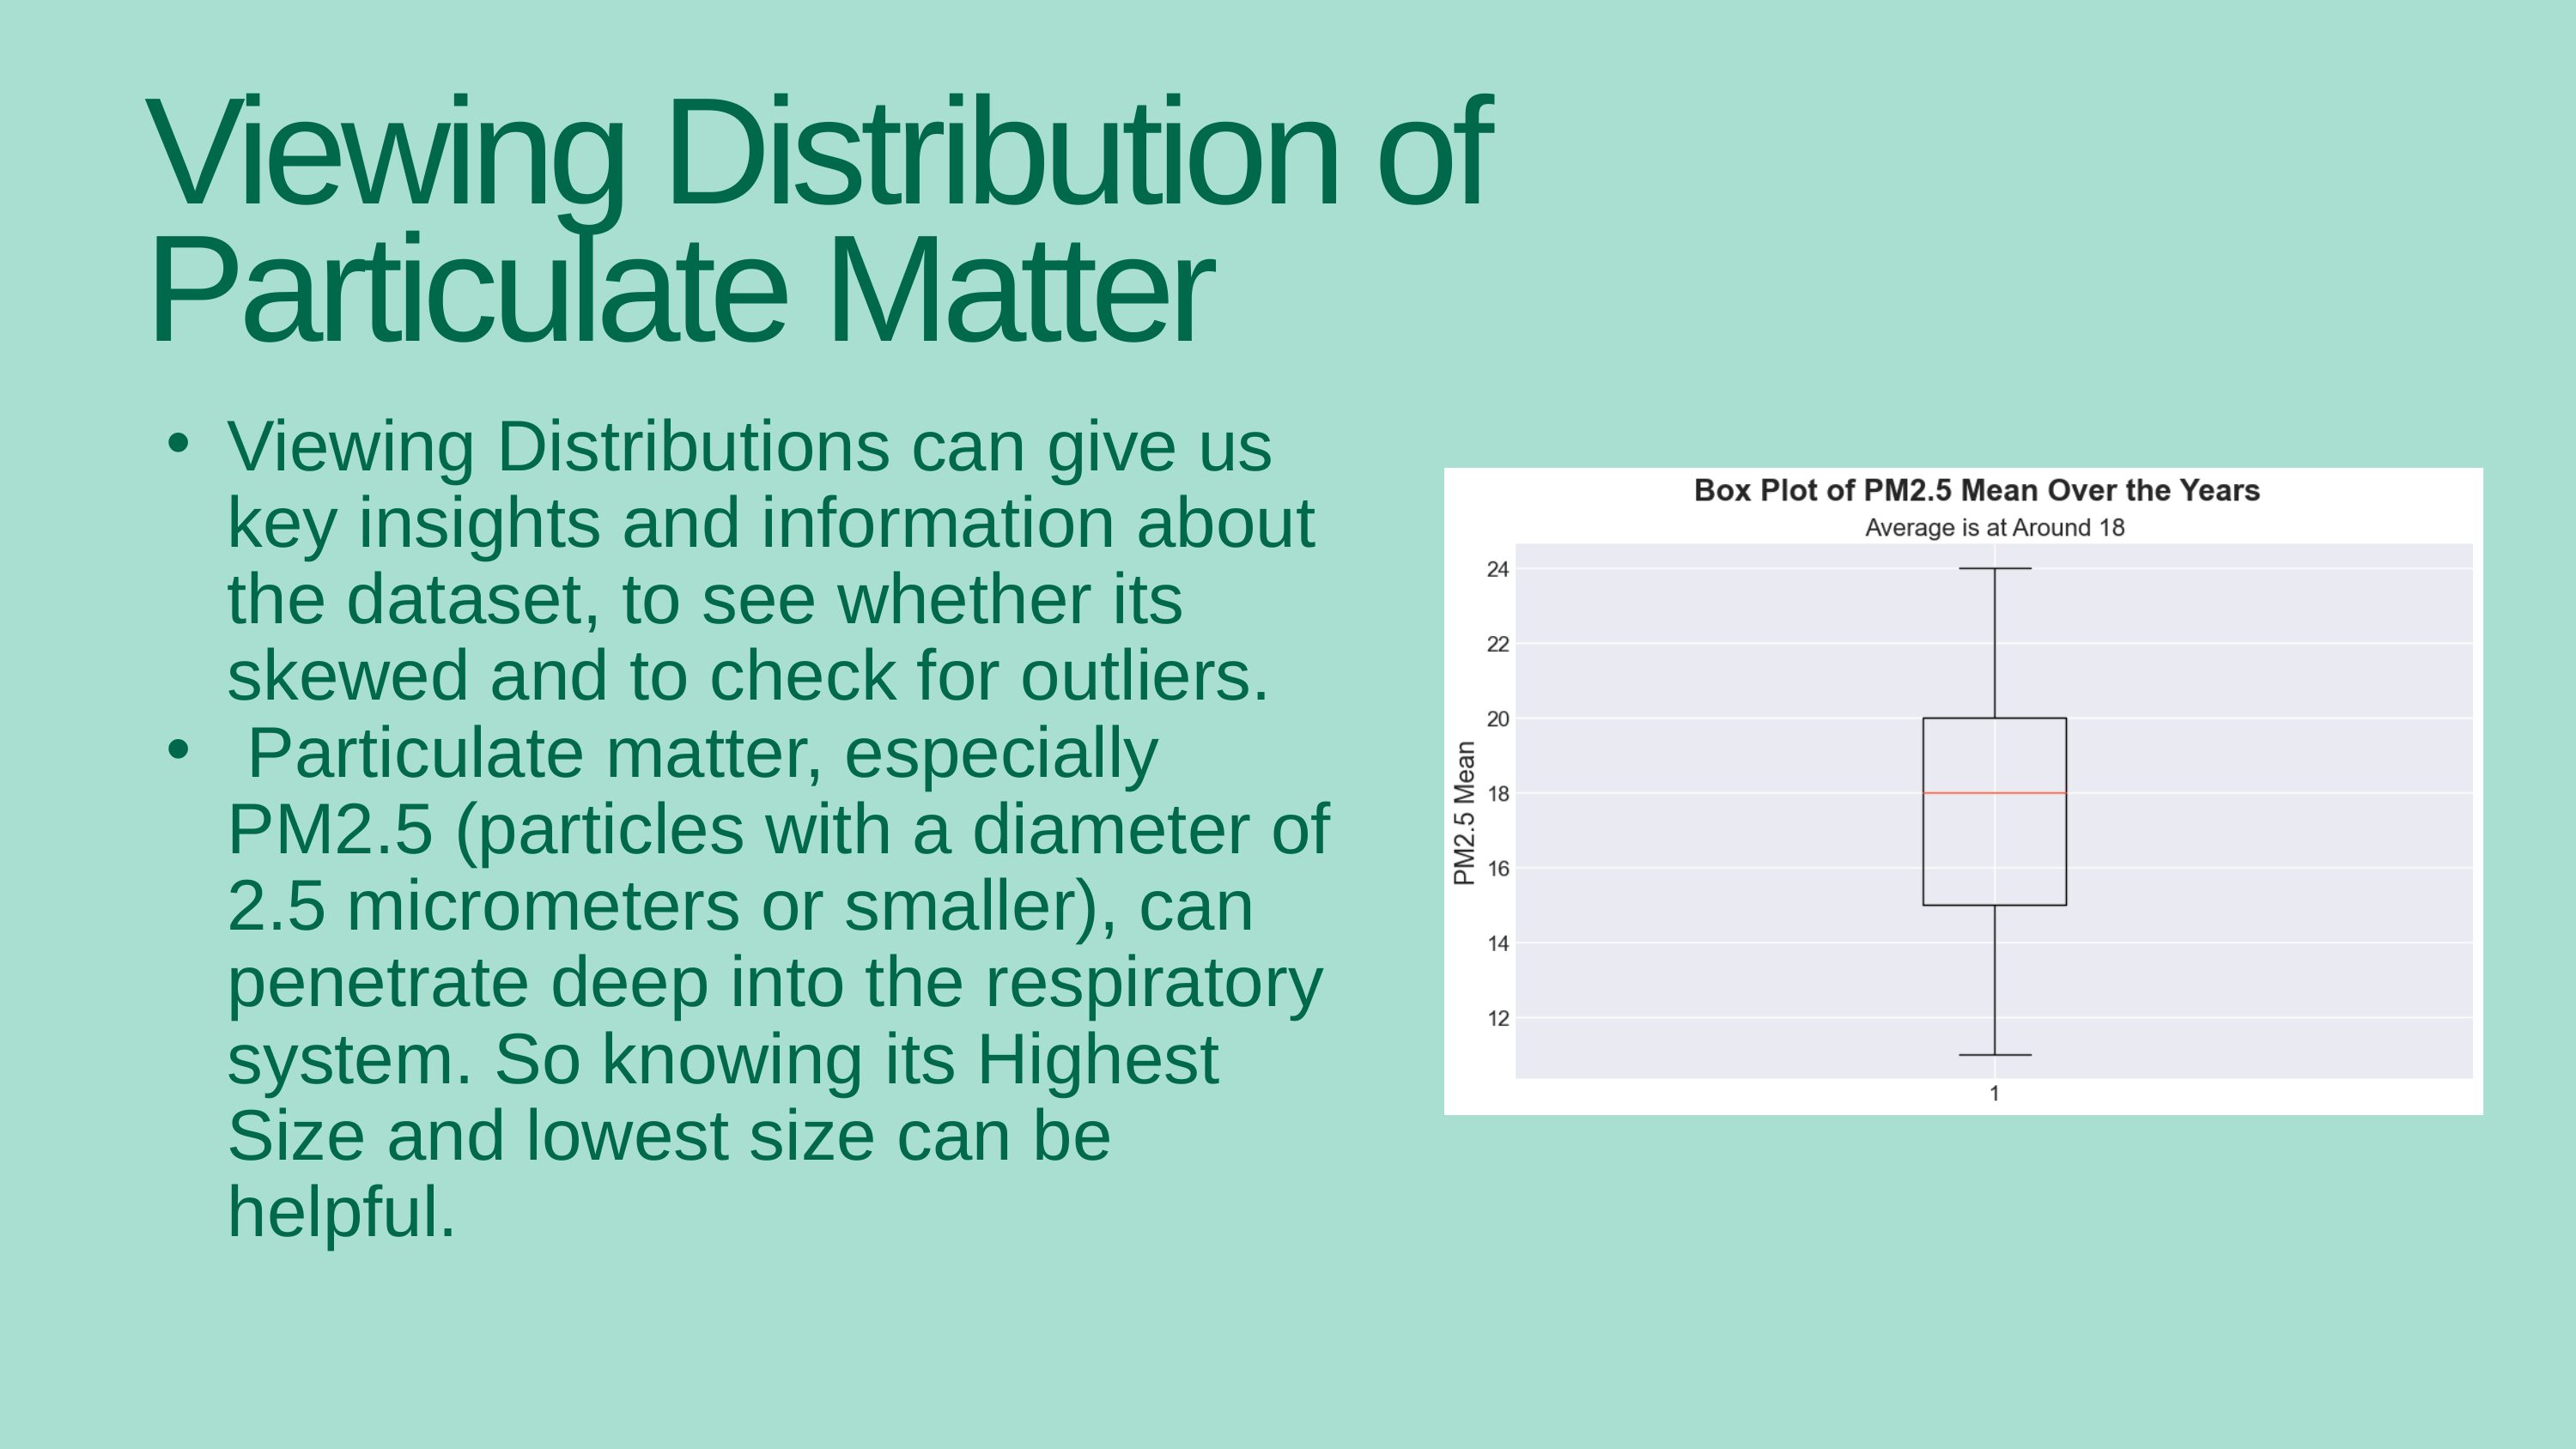

Viewing Distribution of Particulate Matter
Viewing Distributions can give us key insights and information about the dataset, to see whether its skewed and to check for outliers.
 Particulate matter, especially PM2.5 (particles with a diameter of 2.5 micrometers or smaller), can penetrate deep into the respiratory system. So knowing its Highest Size and lowest size can be helpful.